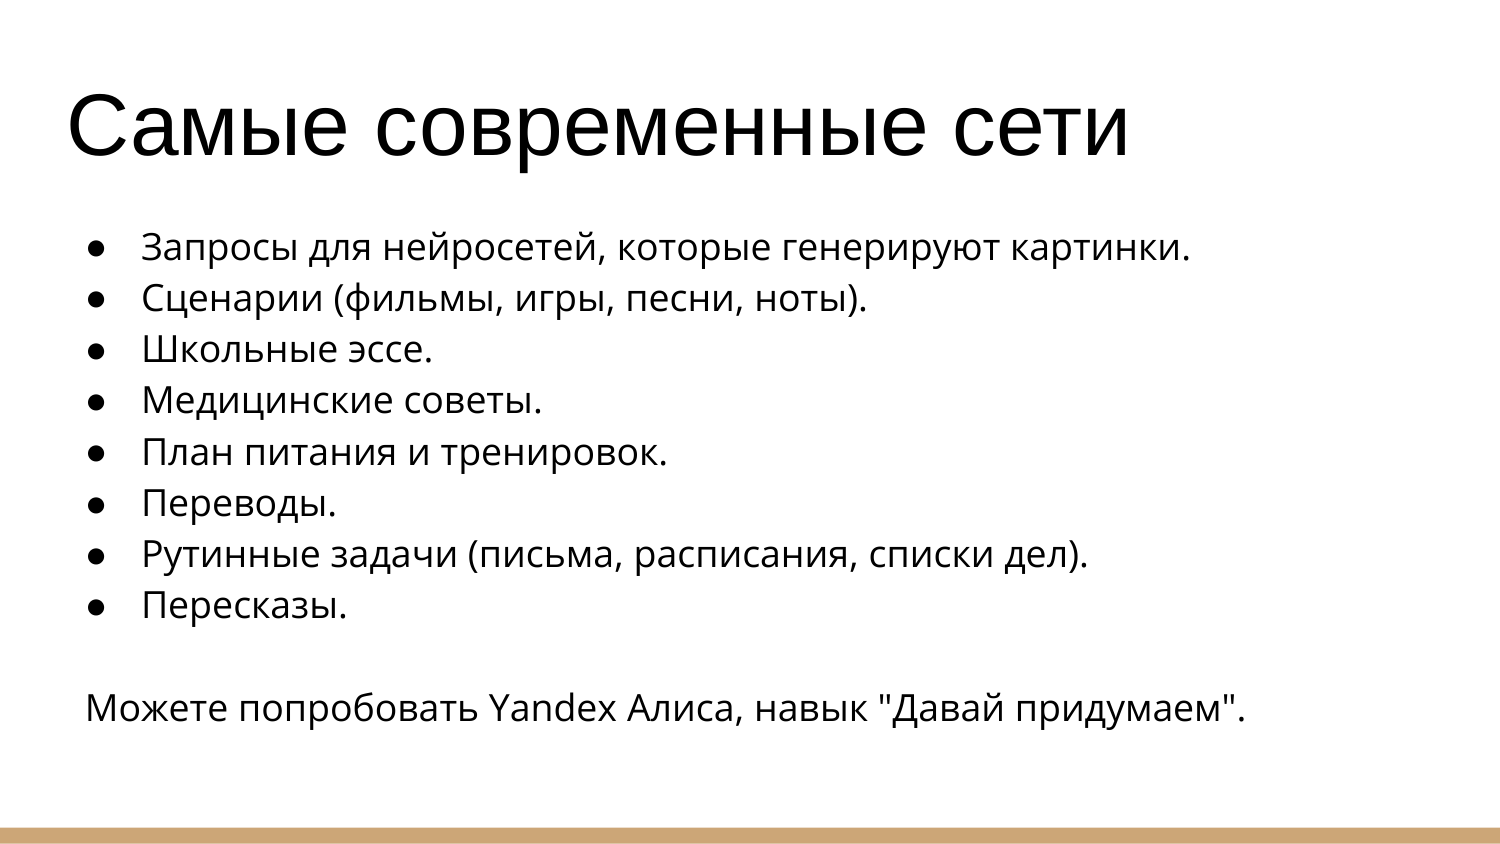

# Самые современные сети
Запросы для нейросетей, которые генерируют картинки.
Сценарии (фильмы, игры, песни, ноты).
Школьные эссе.
Медицинские советы.
План питания и тренировок.
Переводы.
Рутинные задачи (письма, расписания, списки дел).
Пересказы.

Можете попробовать Yandex Алиса, навык "Давай придумаем".